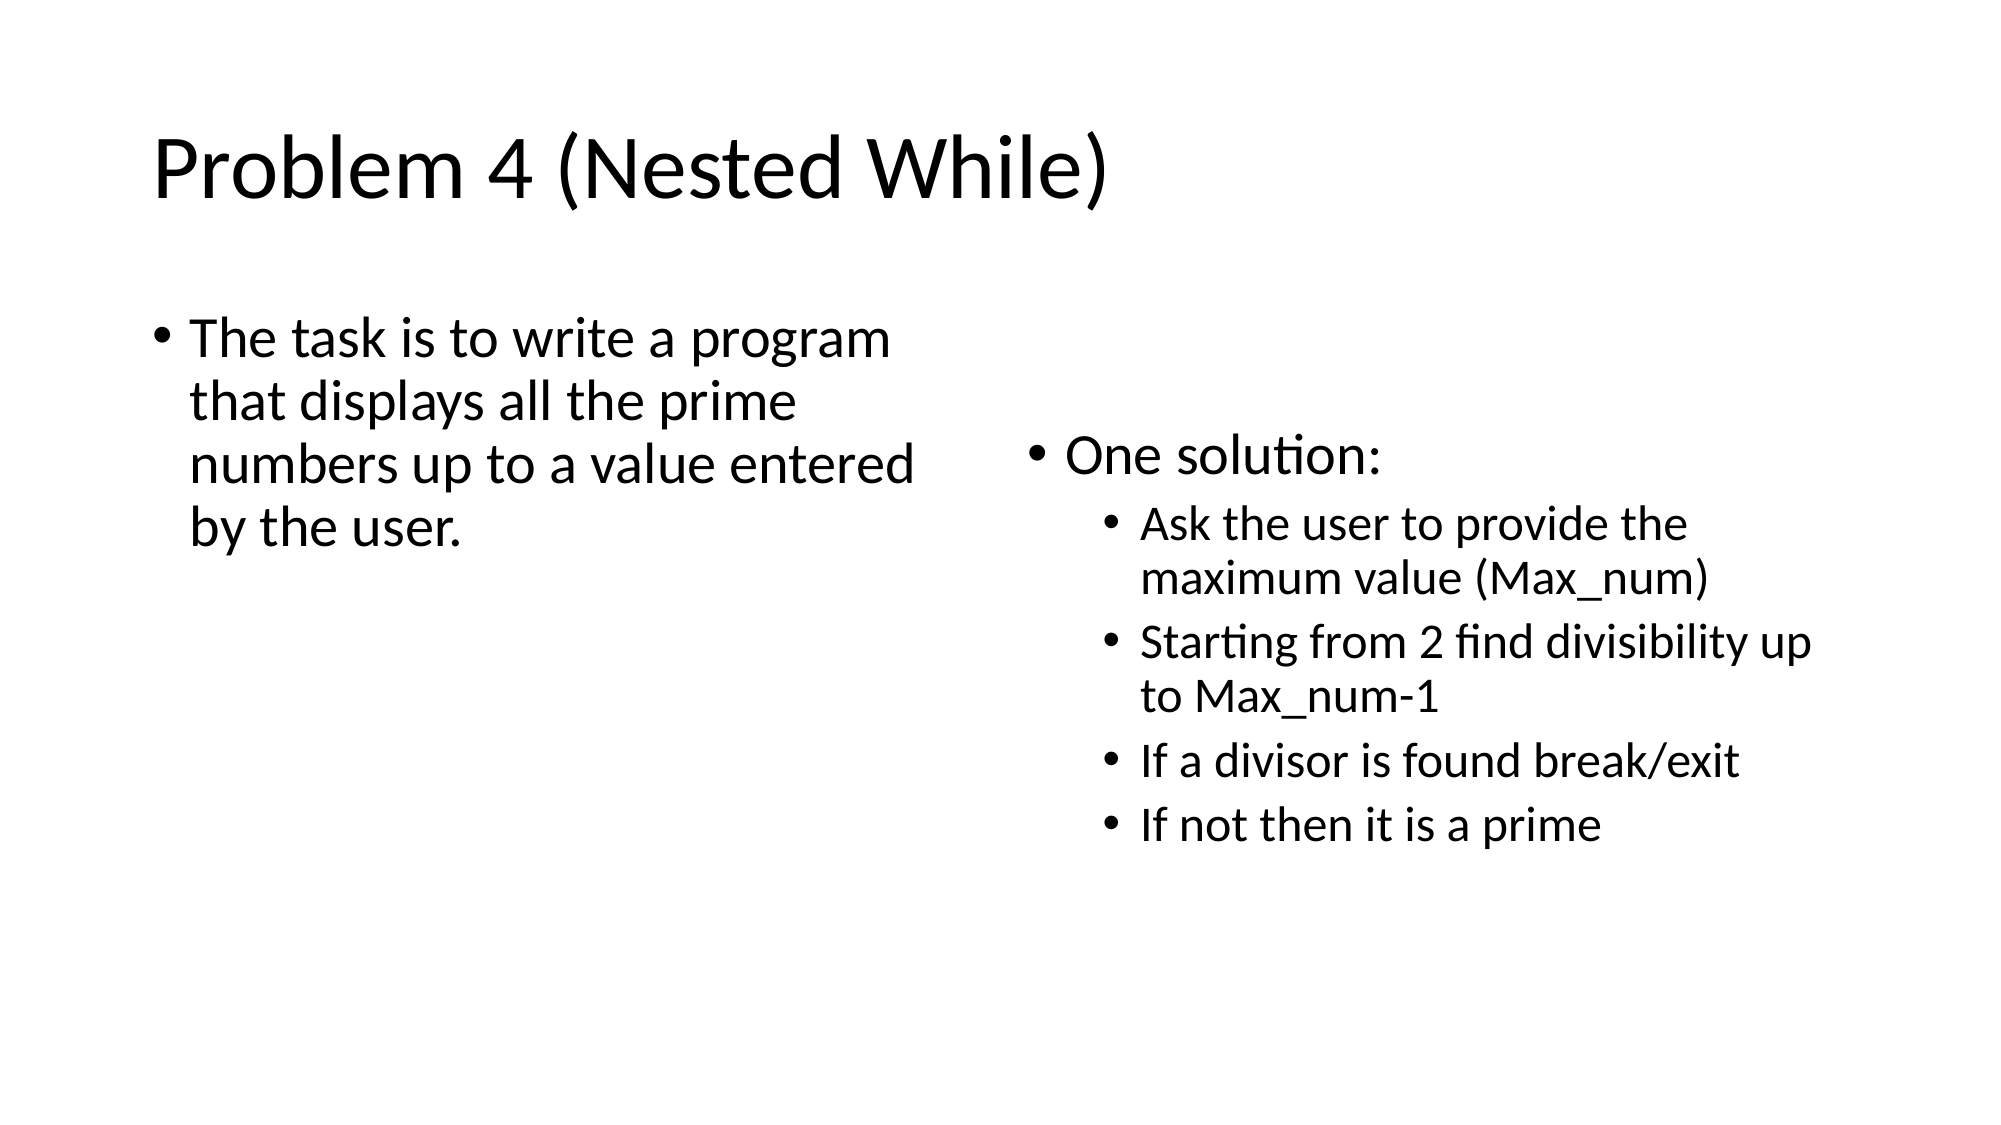

# Problem 4 (Nested While)
The task is to write a program that displays all the prime numbers up to a value entered by the user.

One solution:
Ask the user to provide the maximum value (Max_num)
Starting from 2 find divisibility up to Max_num-1
If a divisor is found break/exit
If not then it is a prime